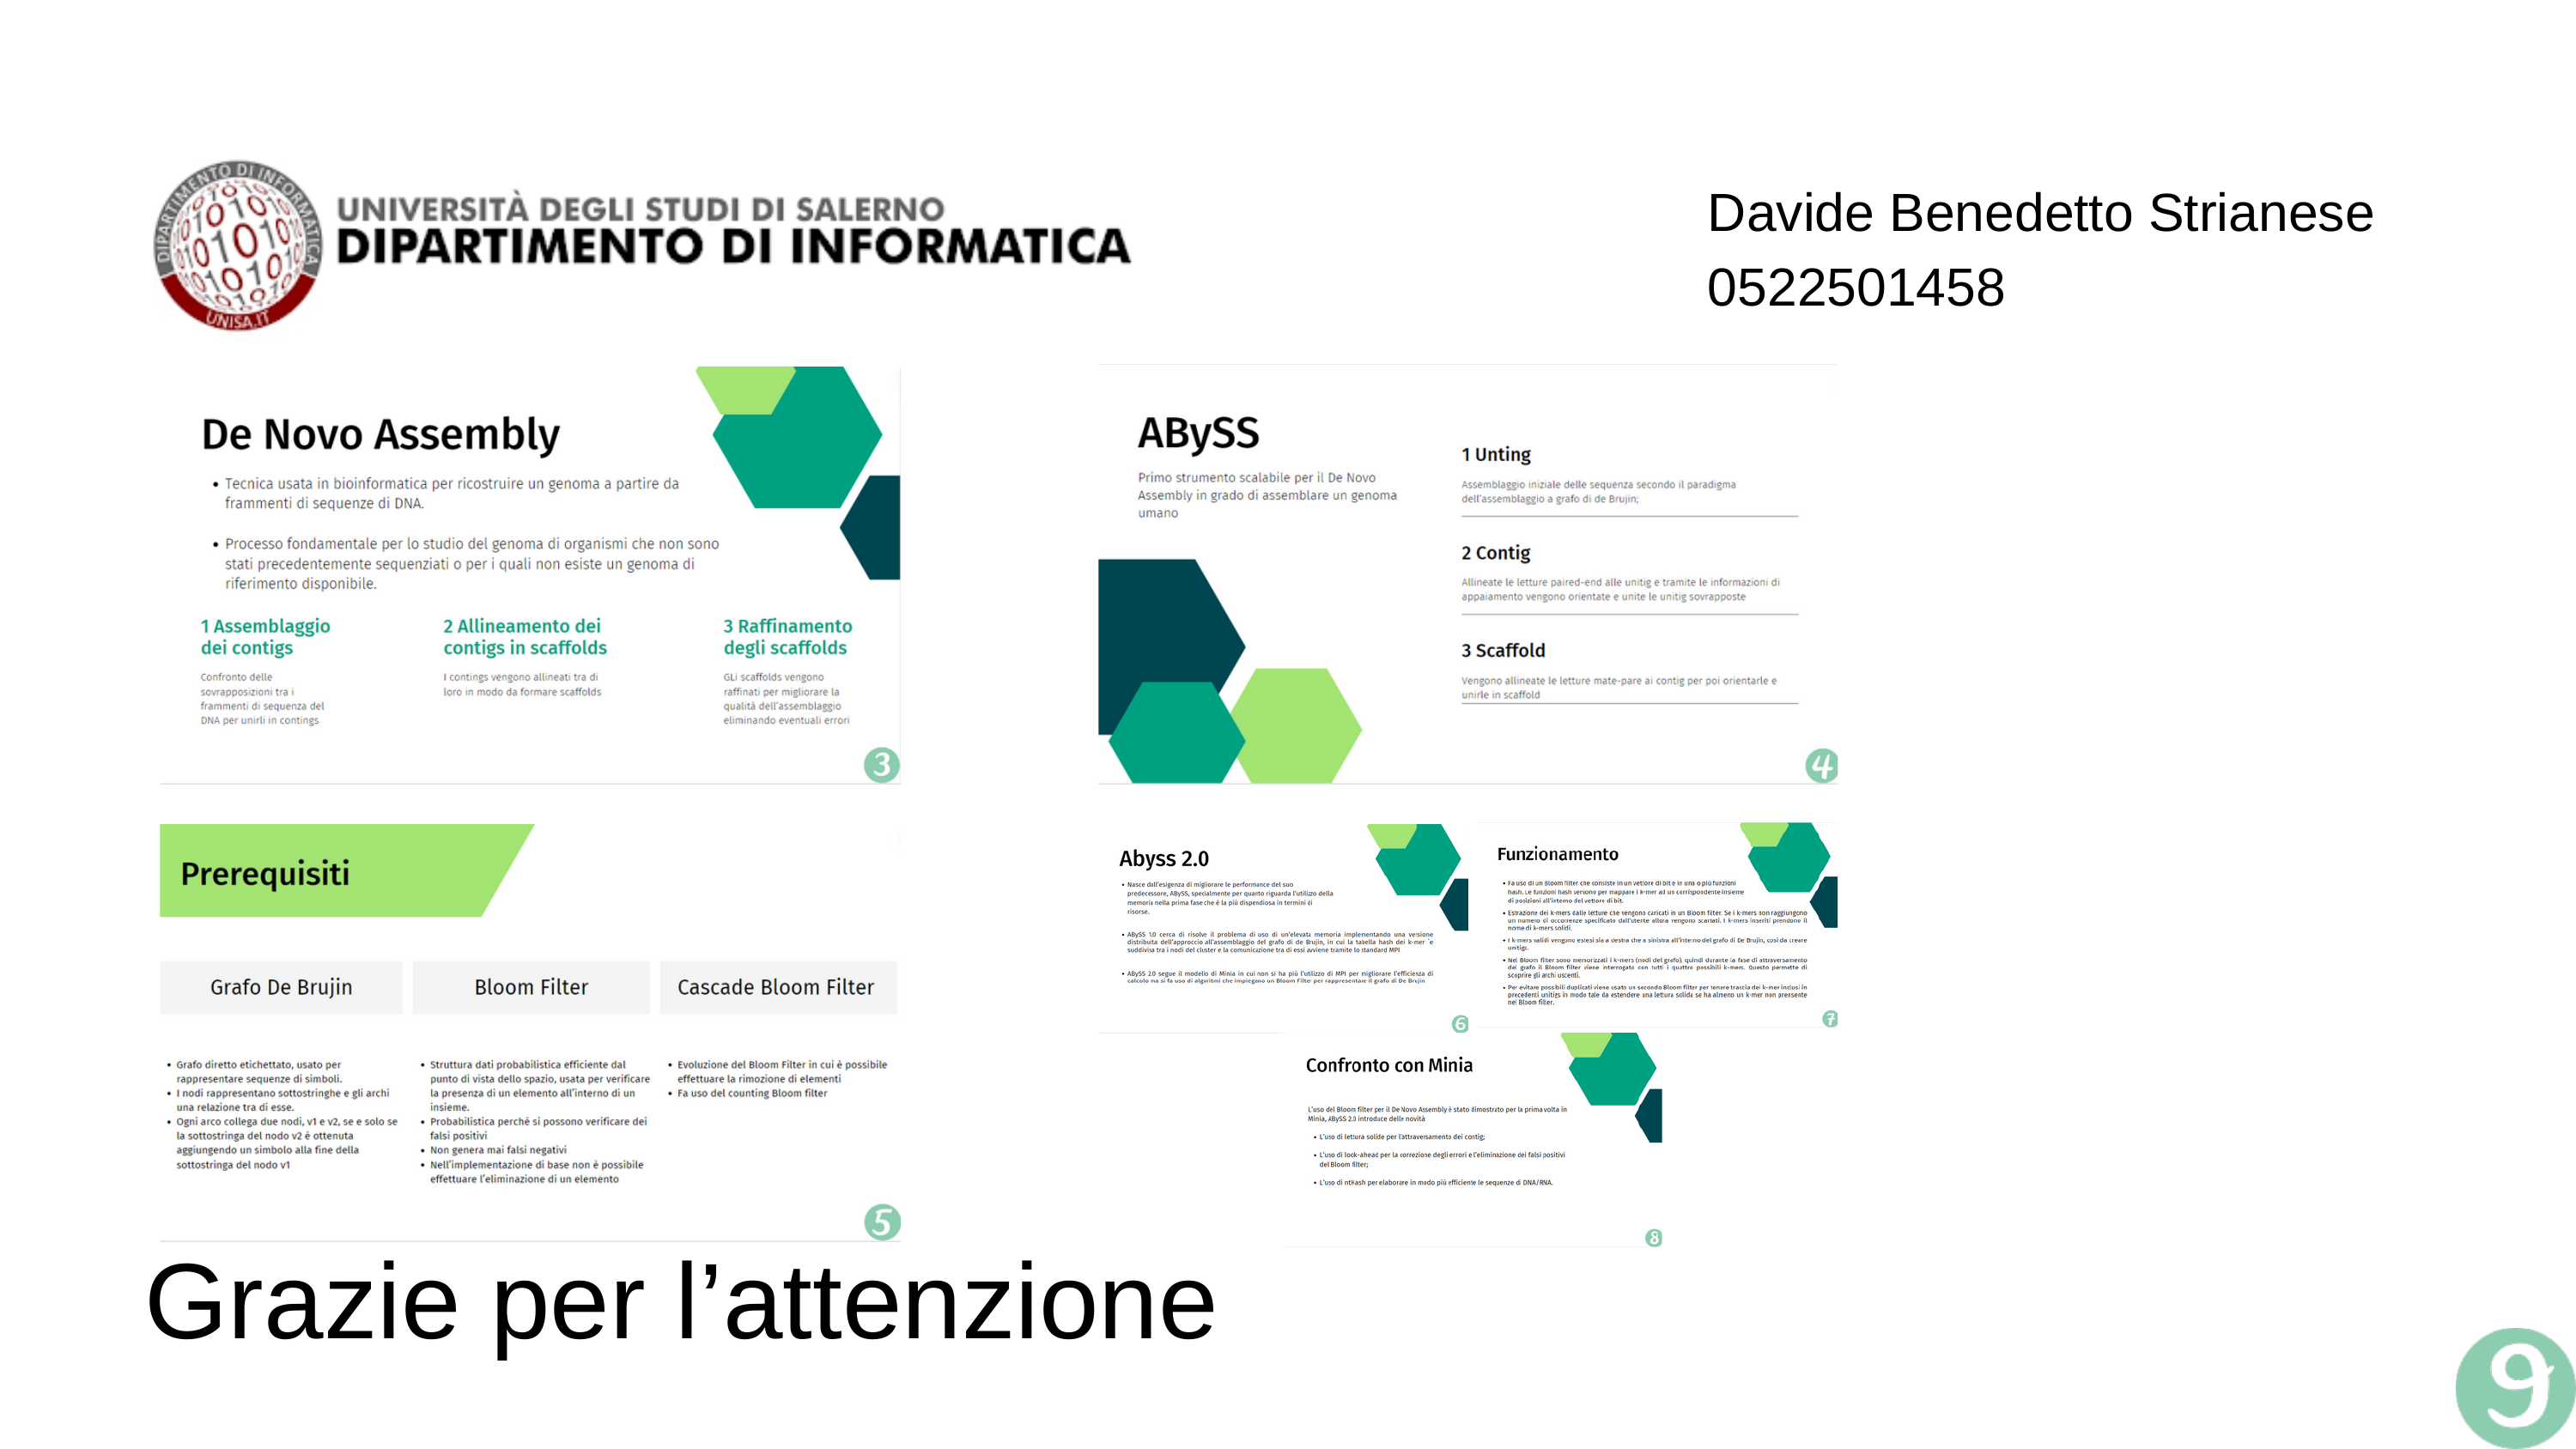

Davide Benedetto Strianese
0522501458

Grazie per l’attenzione